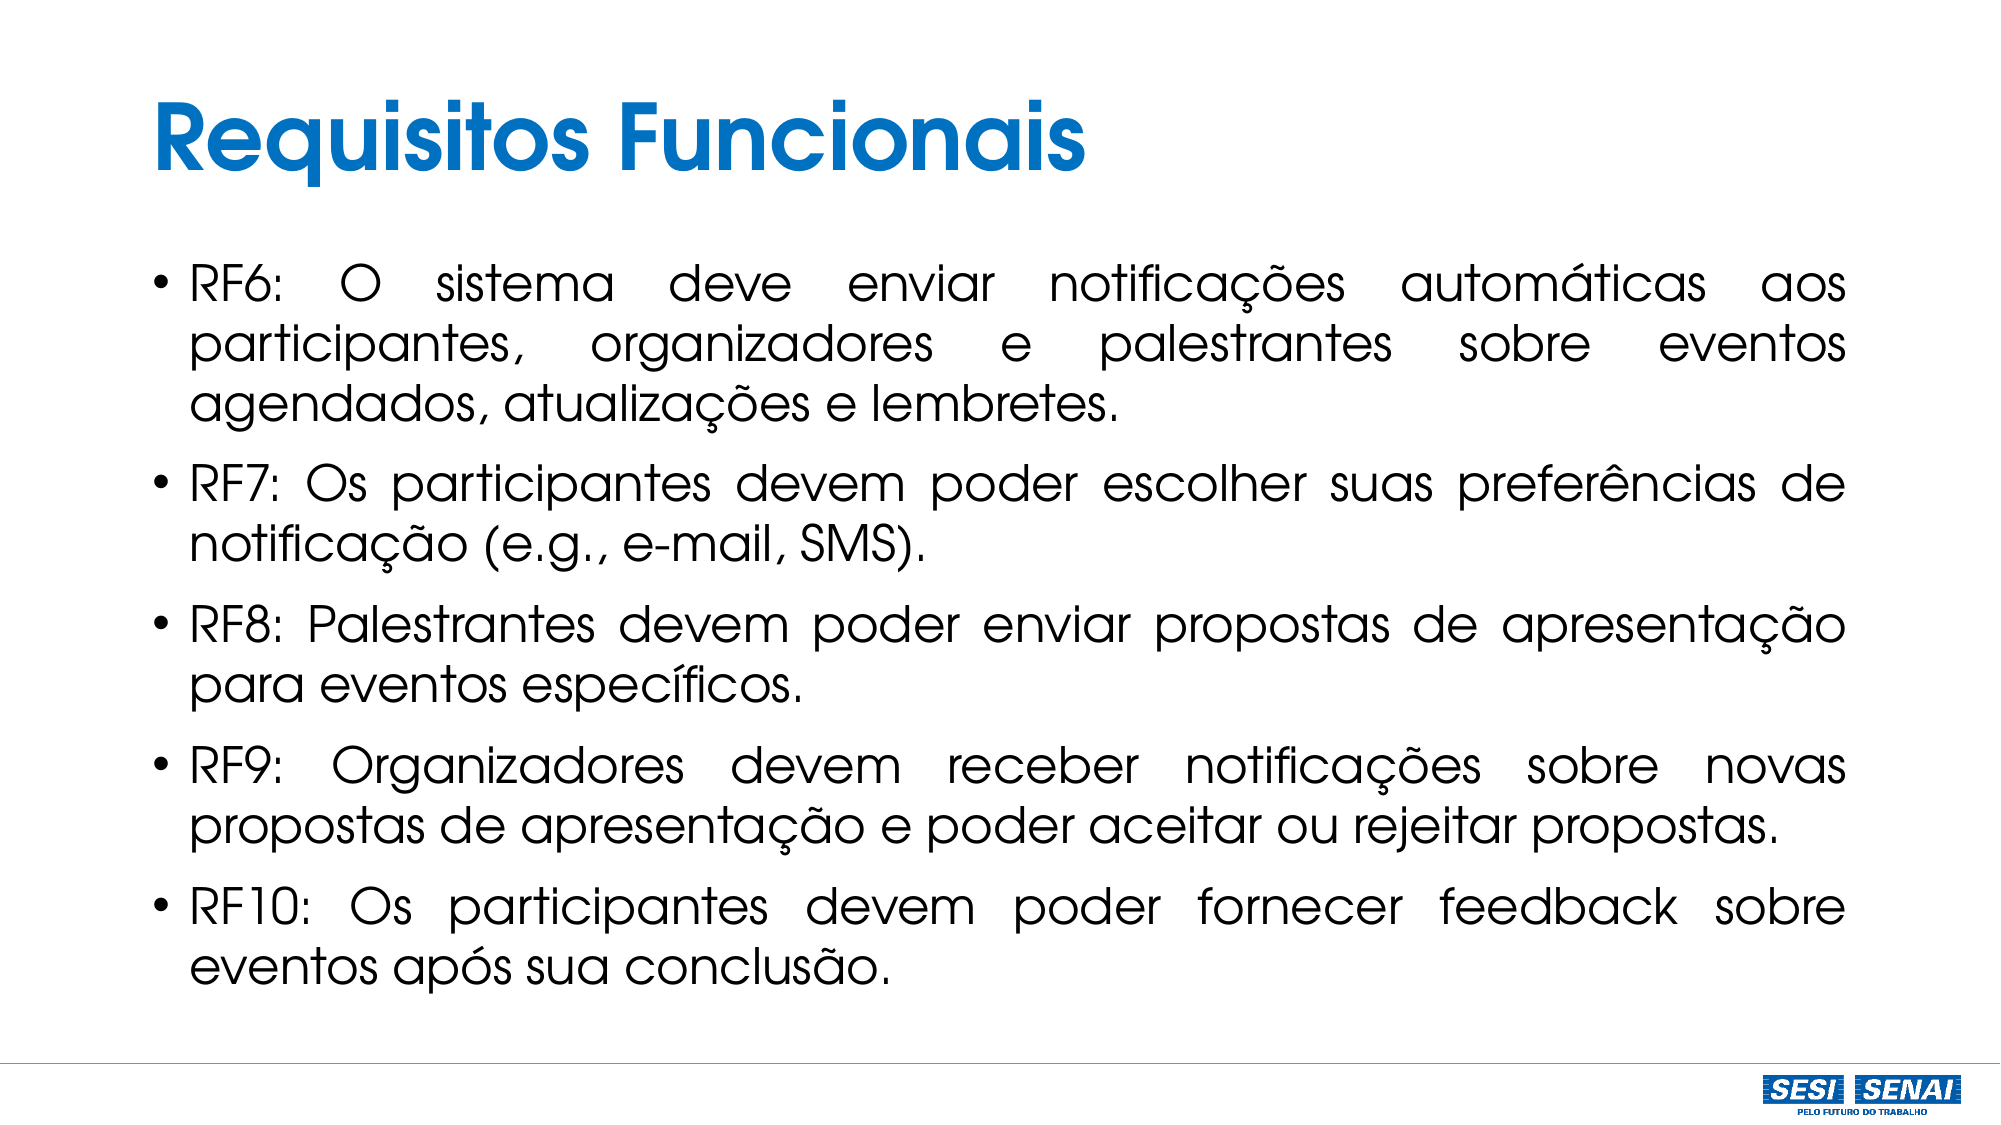

# Requisitos Funcionais
RF6: O sistema deve enviar notificações automáticas aos participantes, organizadores e palestrantes sobre eventos agendados, atualizações e lembretes.
RF7: Os participantes devem poder escolher suas preferências de notificação (e.g., e-mail, SMS).
RF8: Palestrantes devem poder enviar propostas de apresentação para eventos específicos.
RF9: Organizadores devem receber notificações sobre novas propostas de apresentação e poder aceitar ou rejeitar propostas.
RF10: Os participantes devem poder fornecer feedback sobre eventos após sua conclusão.